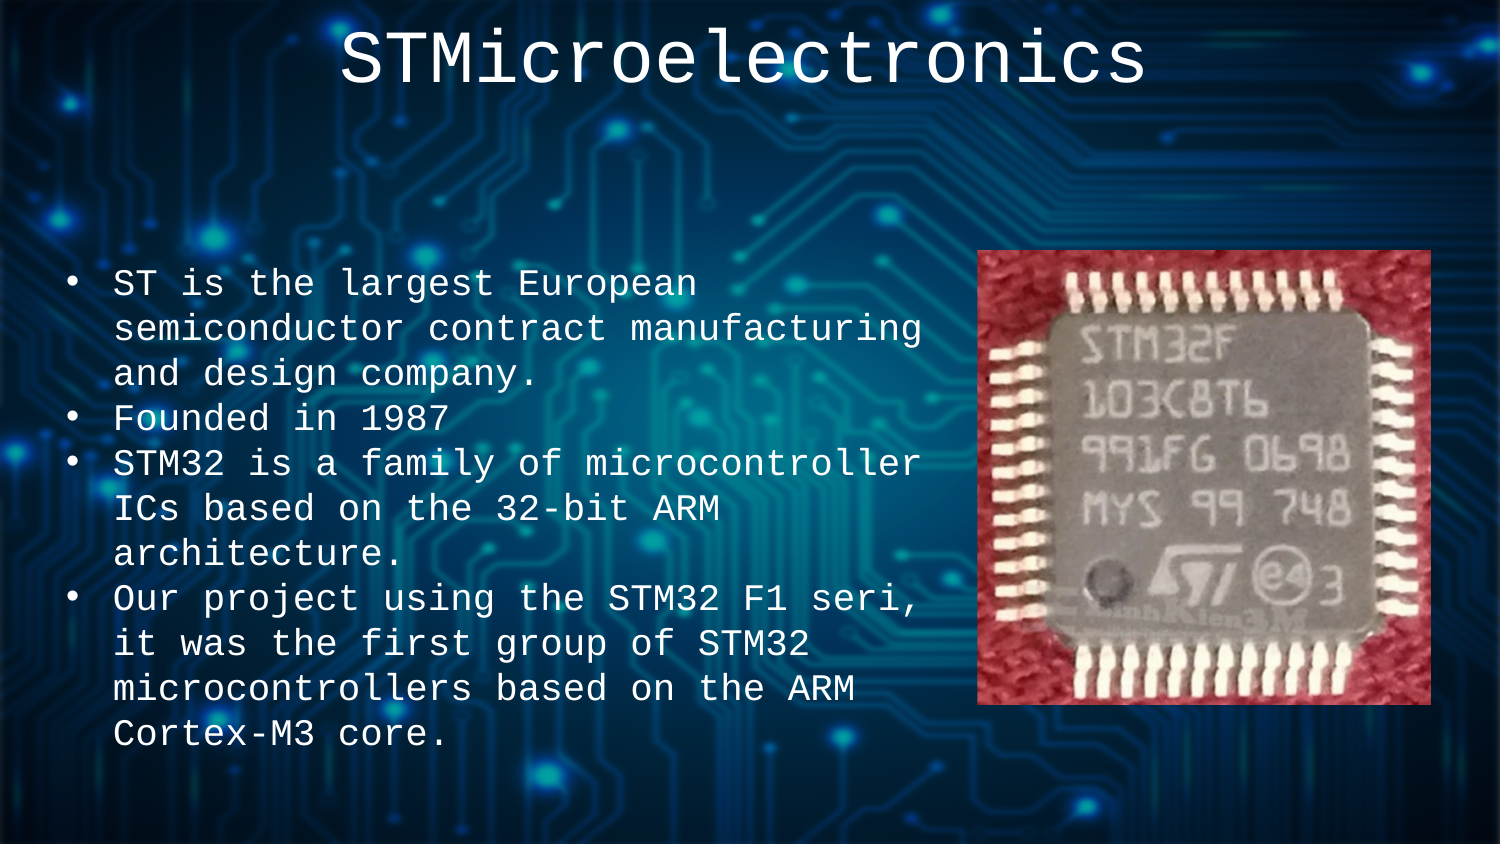

STMicroelectronics
ST is the largest European semiconductor contract manufacturing and design company.
Founded in 1987
STM32 is a family of microcontroller ICs based on the 32-bit ARM architecture.
Our project using the STM32 F1 seri, it was the first group of STM32 microcontrollers based on the ARM Cortex-M3 core.